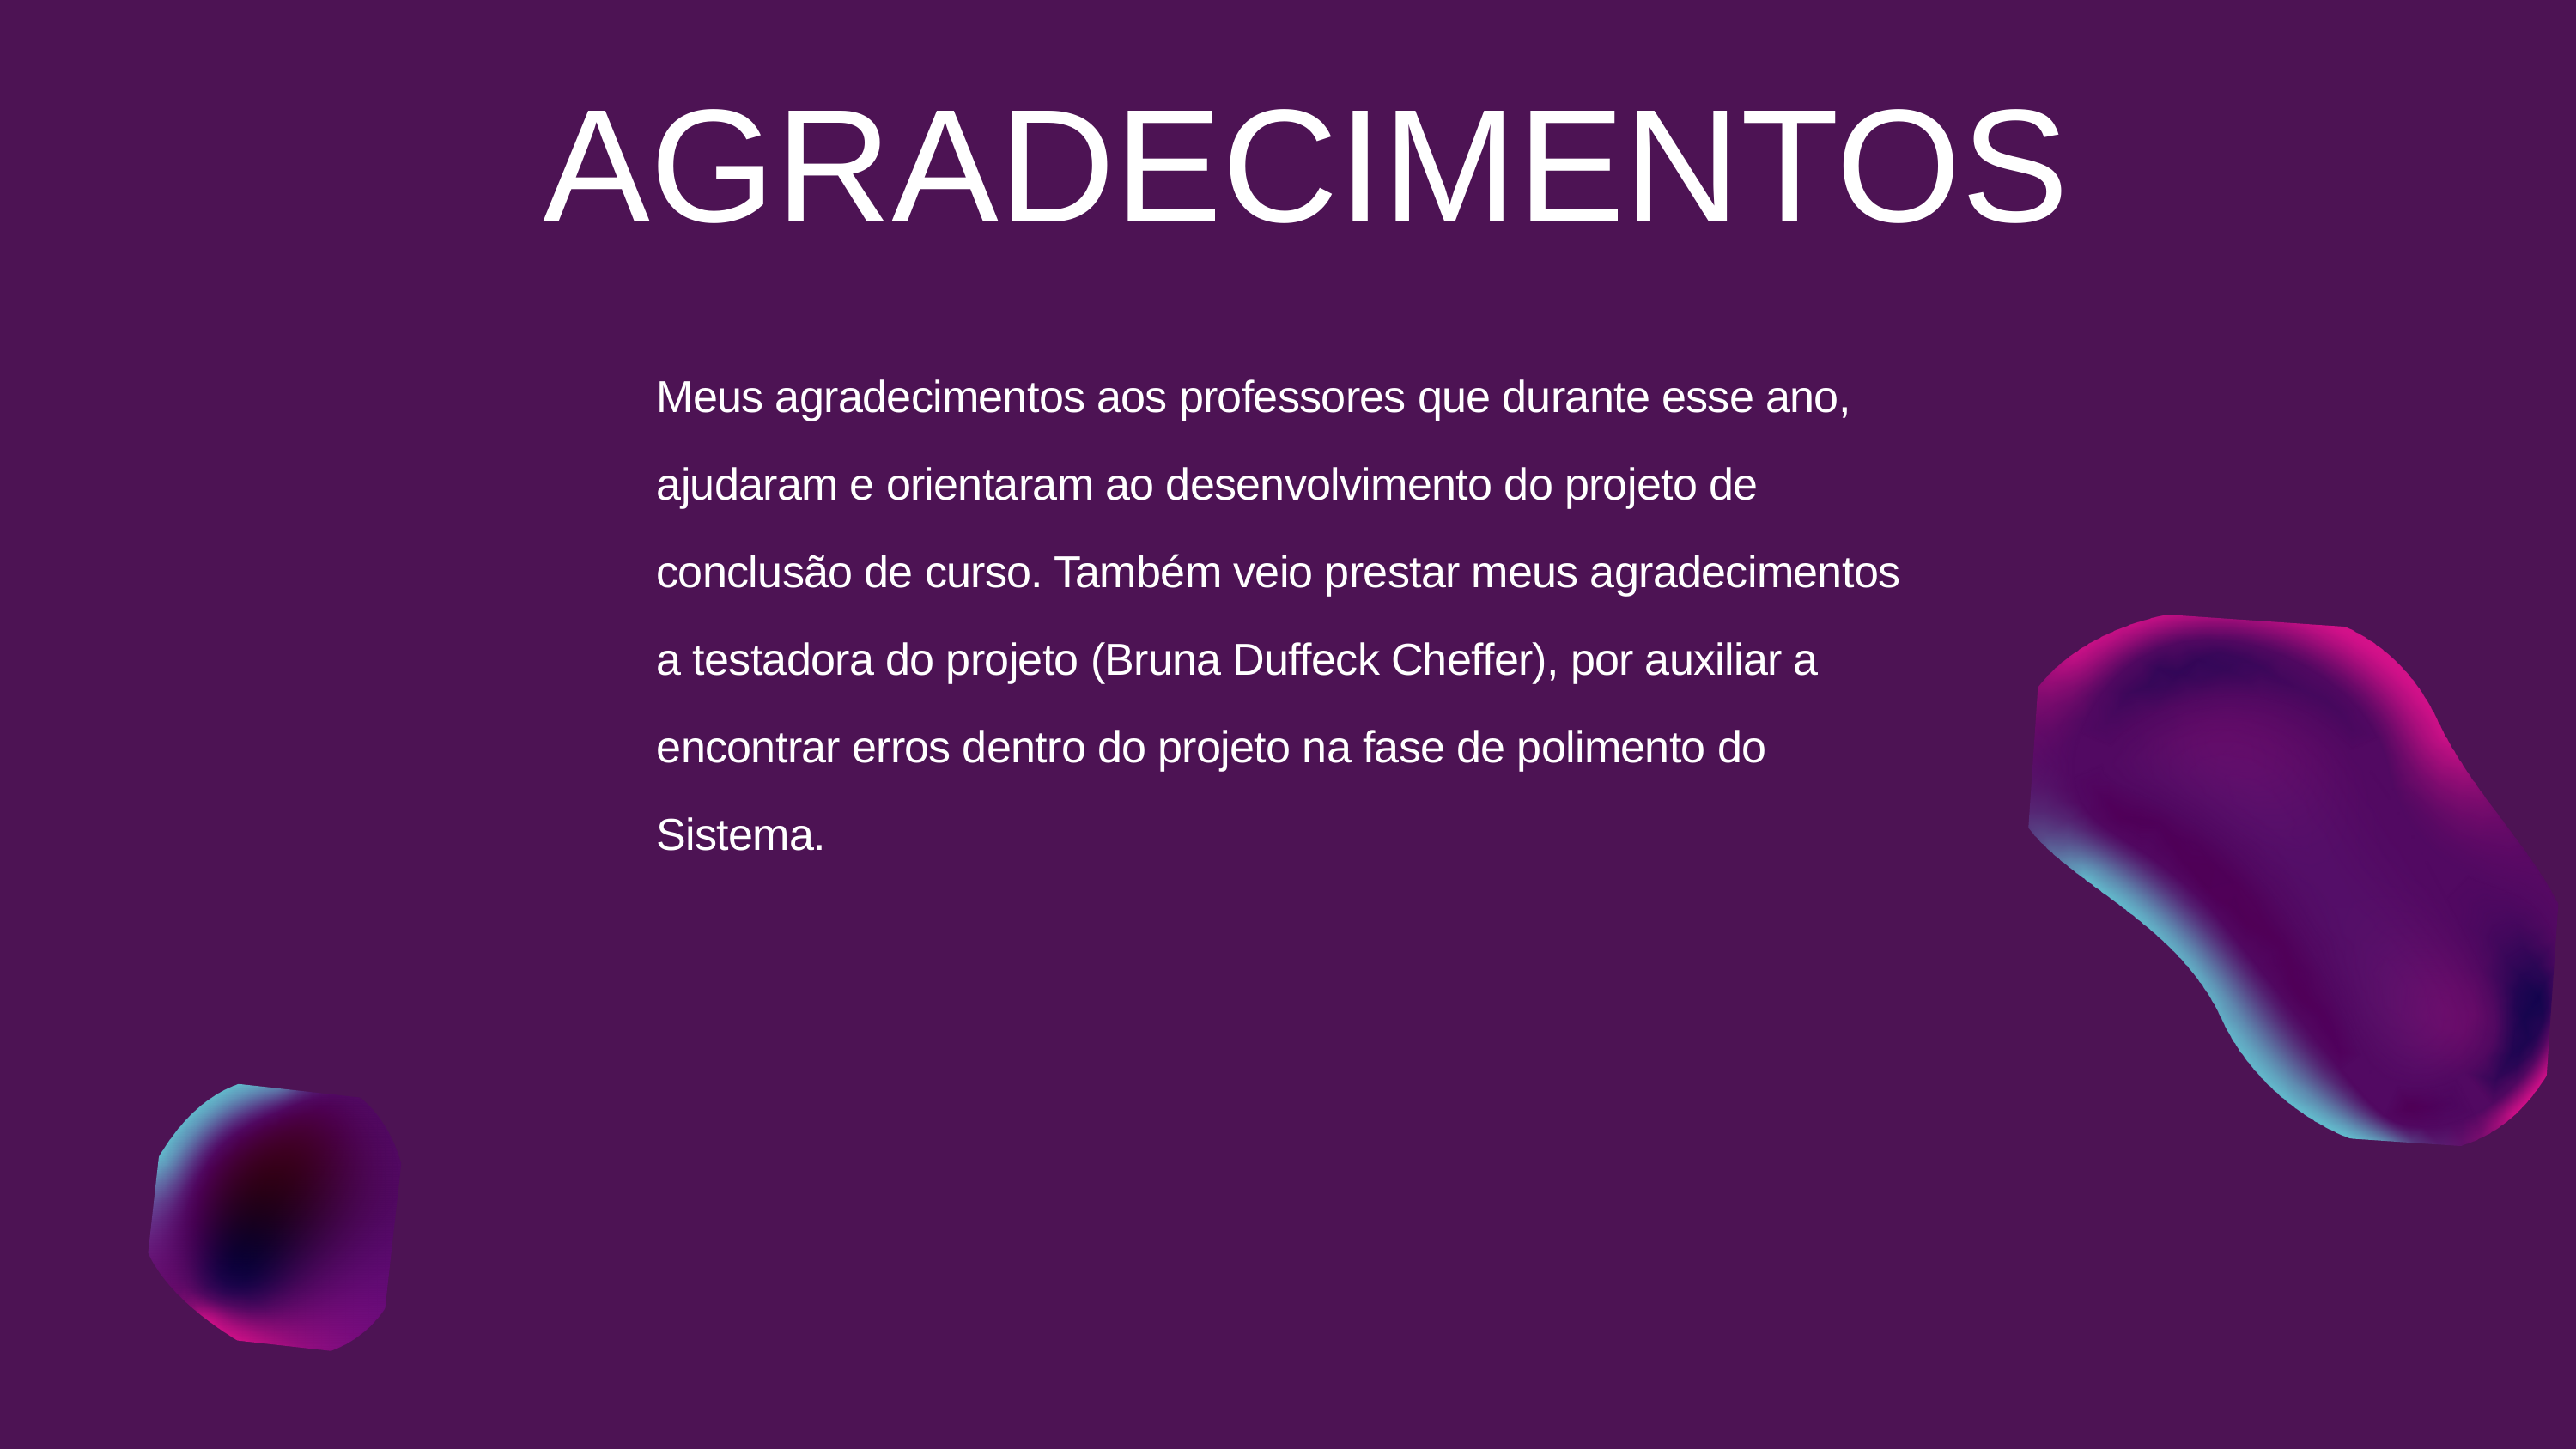

AGRADECIMENTOS
Meus agradecimentos aos professores que durante esse ano, ajudaram e orientaram ao desenvolvimento do projeto de conclusão de curso. Também veio prestar meus agradecimentos a testadora do projeto (Bruna Duffeck Cheffer), por auxiliar a encontrar erros dentro do projeto na fase de polimento do Sistema.